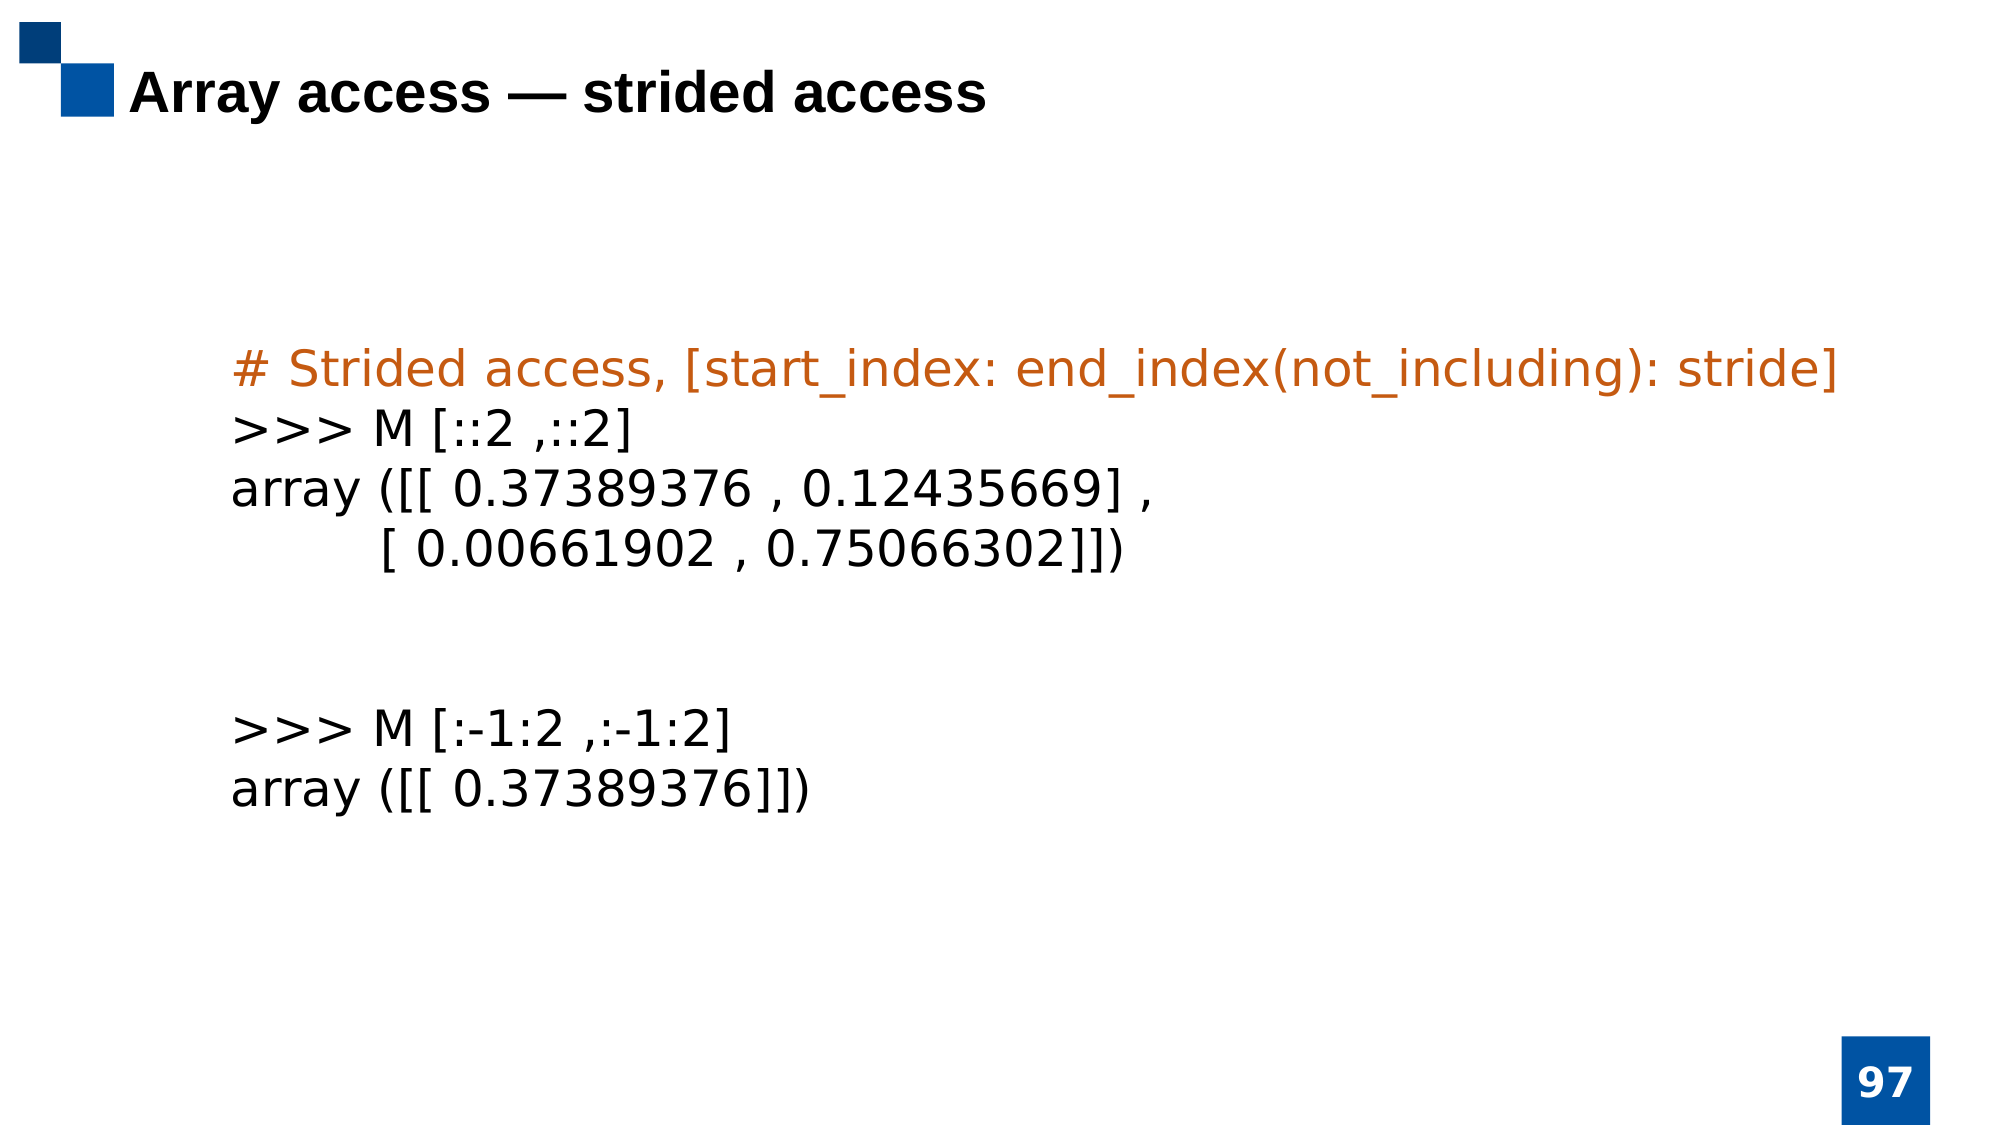

Array access — strided access
# Strided access, [start_index: end_index(not_including): stride]
>>> M [::2 ,::2]
array ([[ 0.37389376 , 0.12435669] ,
	[ 0.00661902 , 0.75066302]])

>>> M [:-1:2 ,:-1:2]
array ([[ 0.37389376]])

97